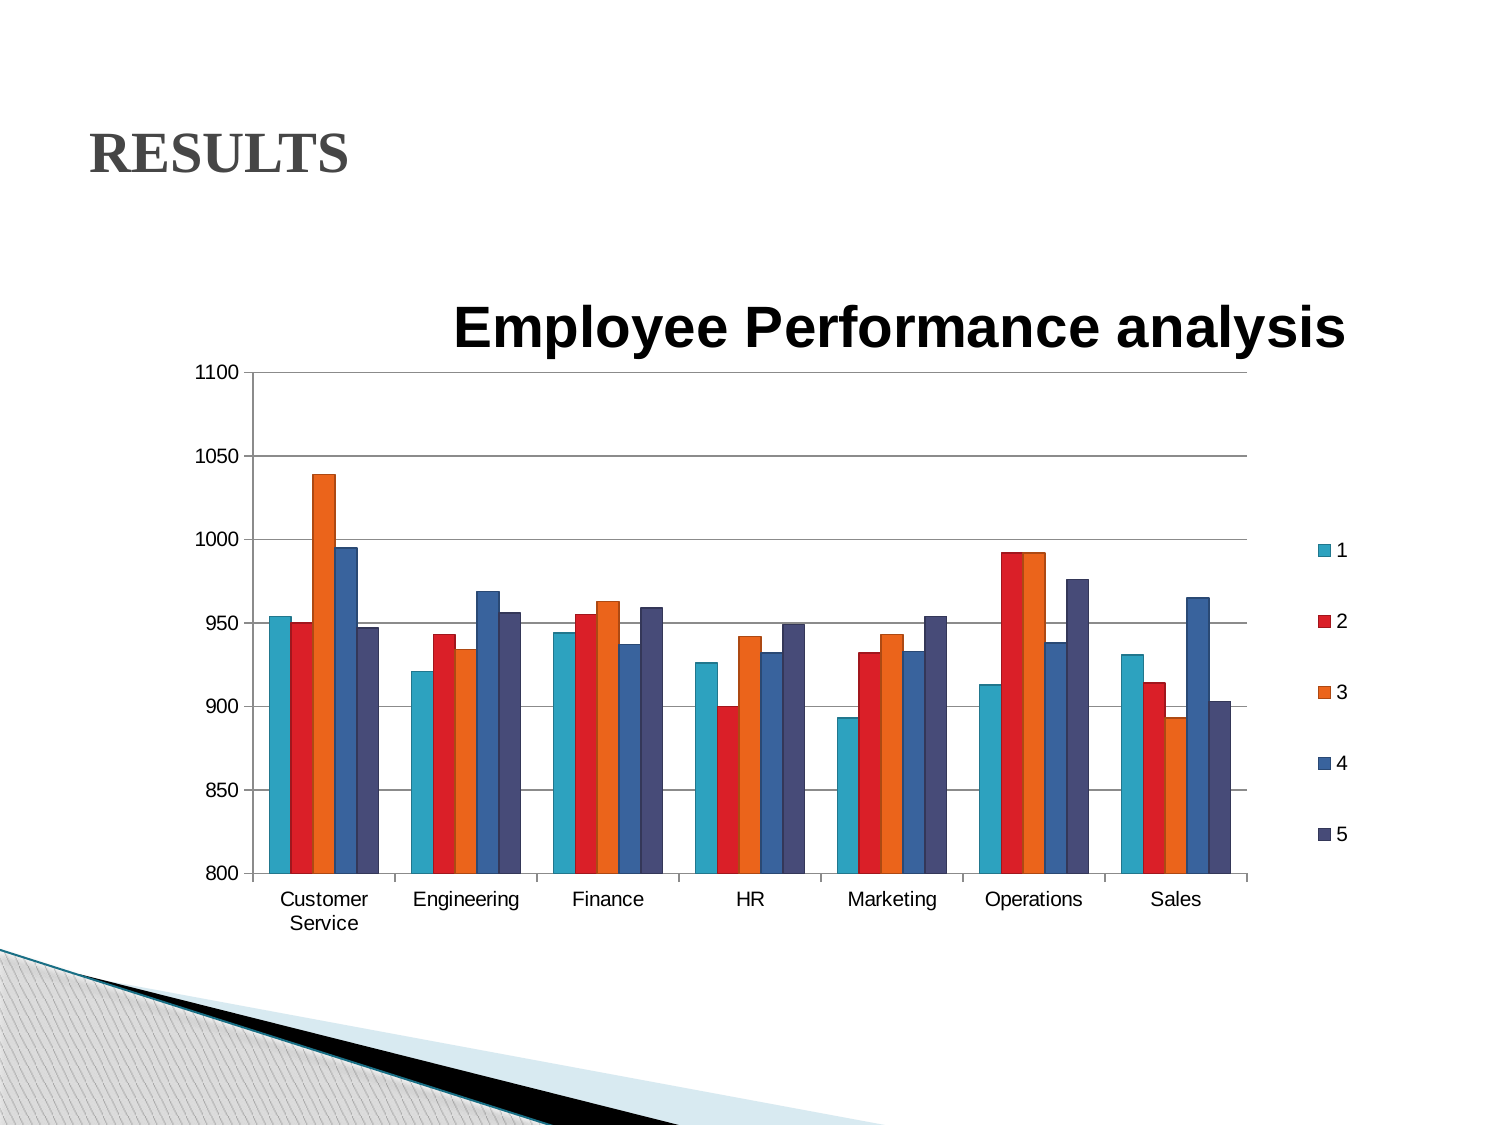

# RESULTS

### Chart: Employee Performance analysis

| Category | 1 | 2 | 3 | 4 | 5 |
|---|---|---|---|---|---|
| Customer Service | 954.0 | 950.0 | 1039.0 | 995.0 | 947.0 |
| Engineering | 921.0 | 943.0 | 934.0 | 969.0 | 956.0 |
| Finance | 944.0 | 955.0 | 963.0 | 937.0 | 959.0 |
| HR | 926.0 | 900.0 | 942.0 | 932.0 | 949.0 |
| Marketing | 893.0 | 932.0 | 943.0 | 933.0 | 954.0 |
| Operations | 913.0 | 992.0 | 992.0 | 938.0 | 976.0 |
| Sales | 931.0 | 914.0 | 893.0 | 965.0 | 903.0 |